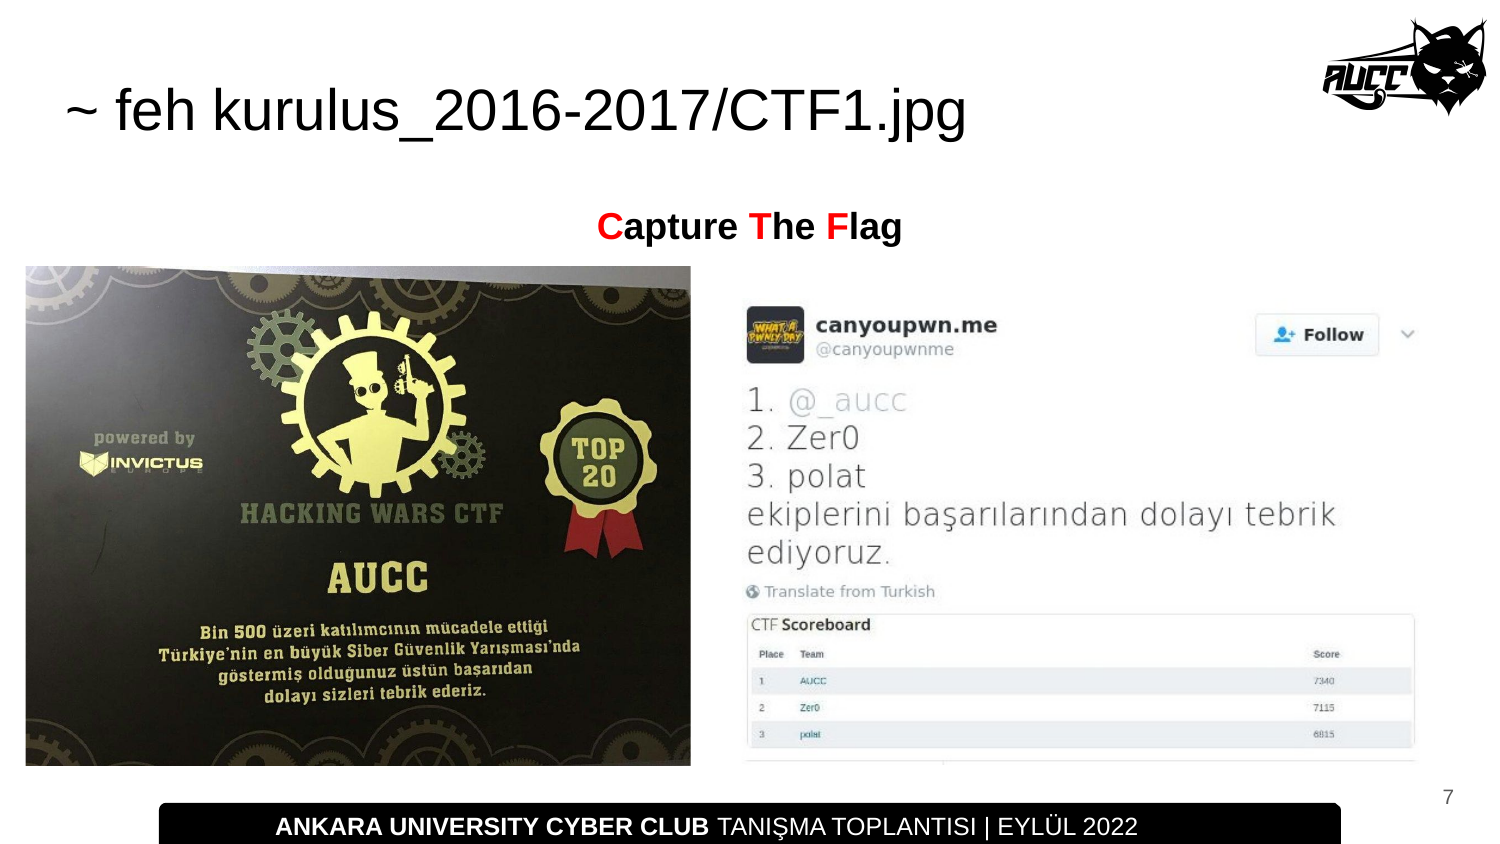

~ feh kurulus_2016-2017/CTF1.jpg
Capture The Flag

7

ANKARA UNIVERSITY CYBER CLUB TANIŞMA TOPLANTISI | EYLÜL 2022
ANKARA UNIVERSITY CYBER CLUB TANISMA TOPLANTISI | EKIM 2017